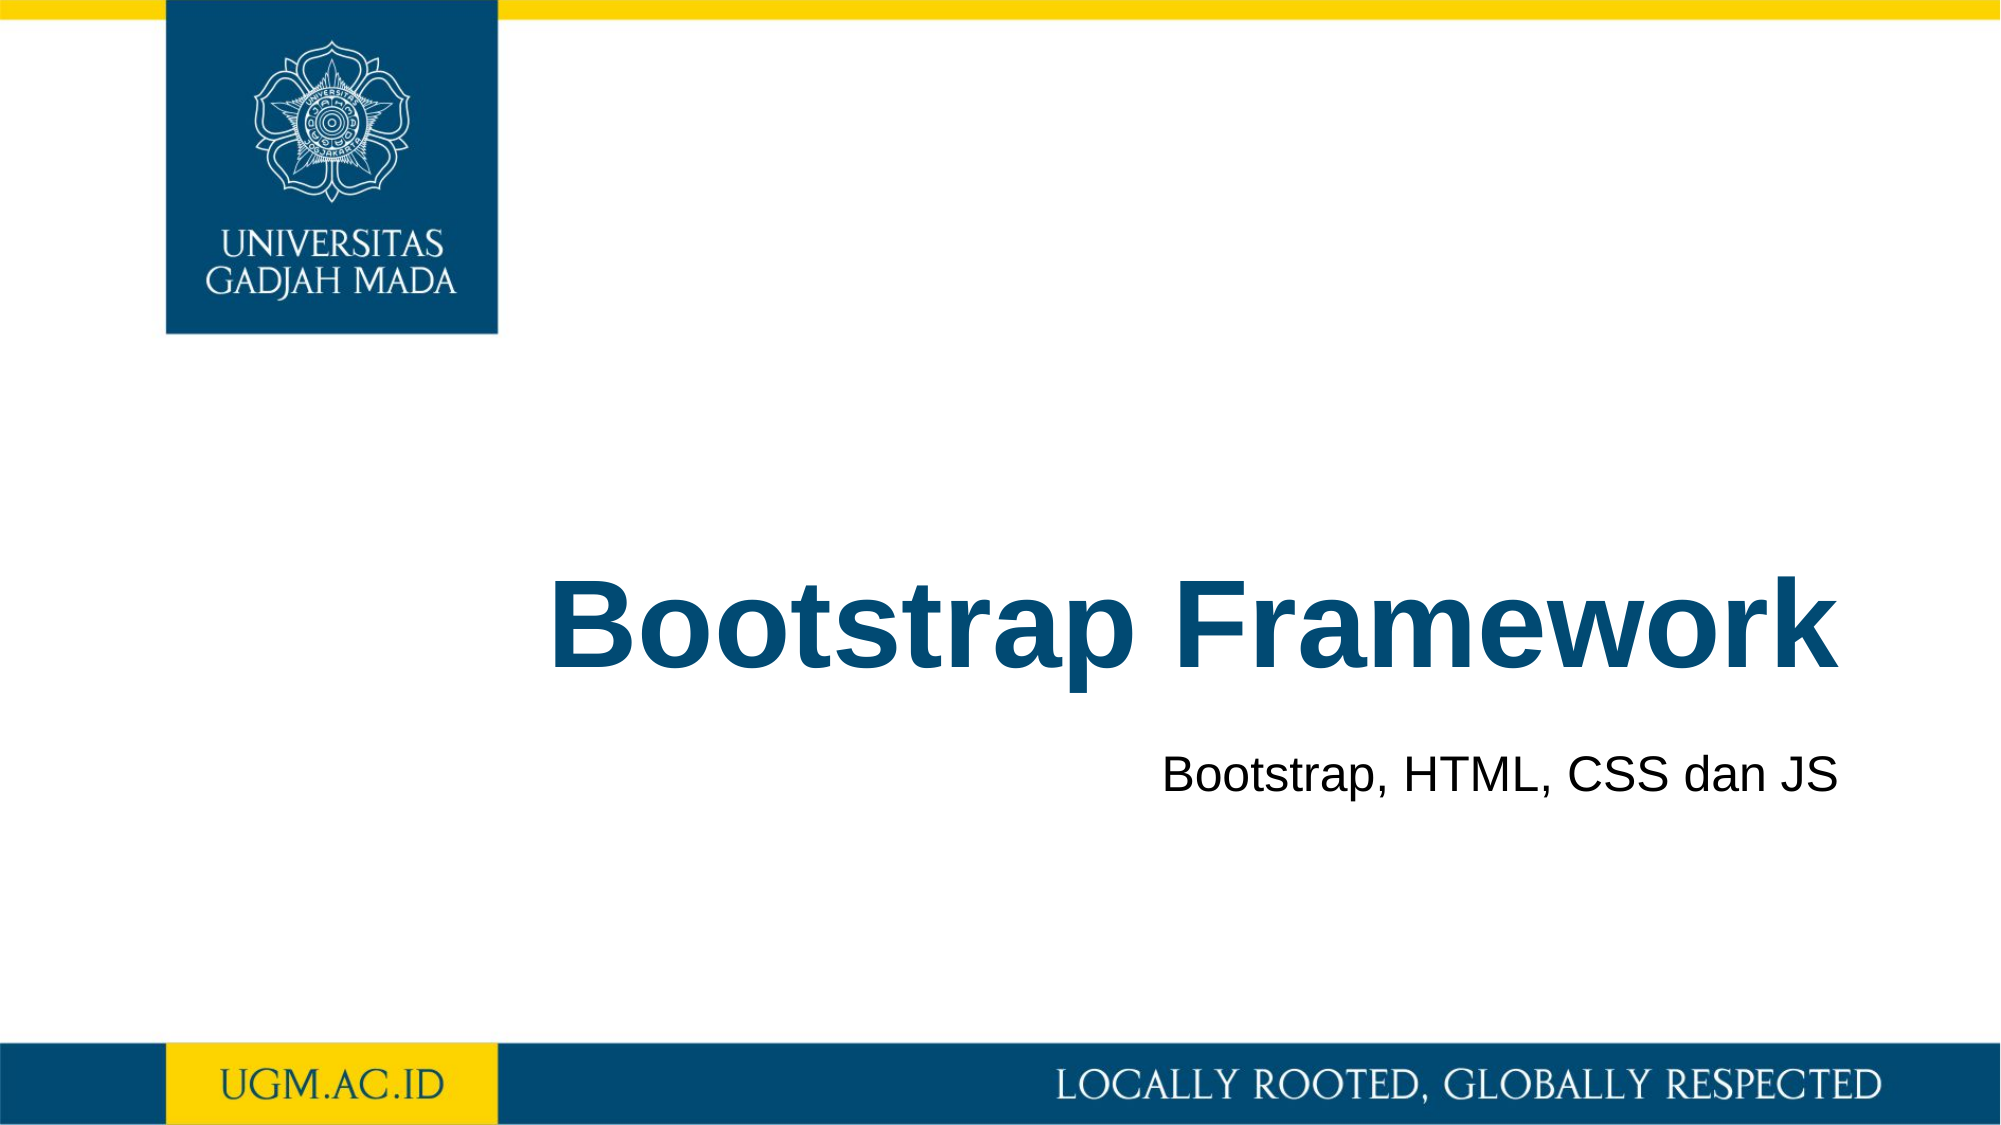

# Bootstrap Framework
Bootstrap, HTML, CSS dan JS